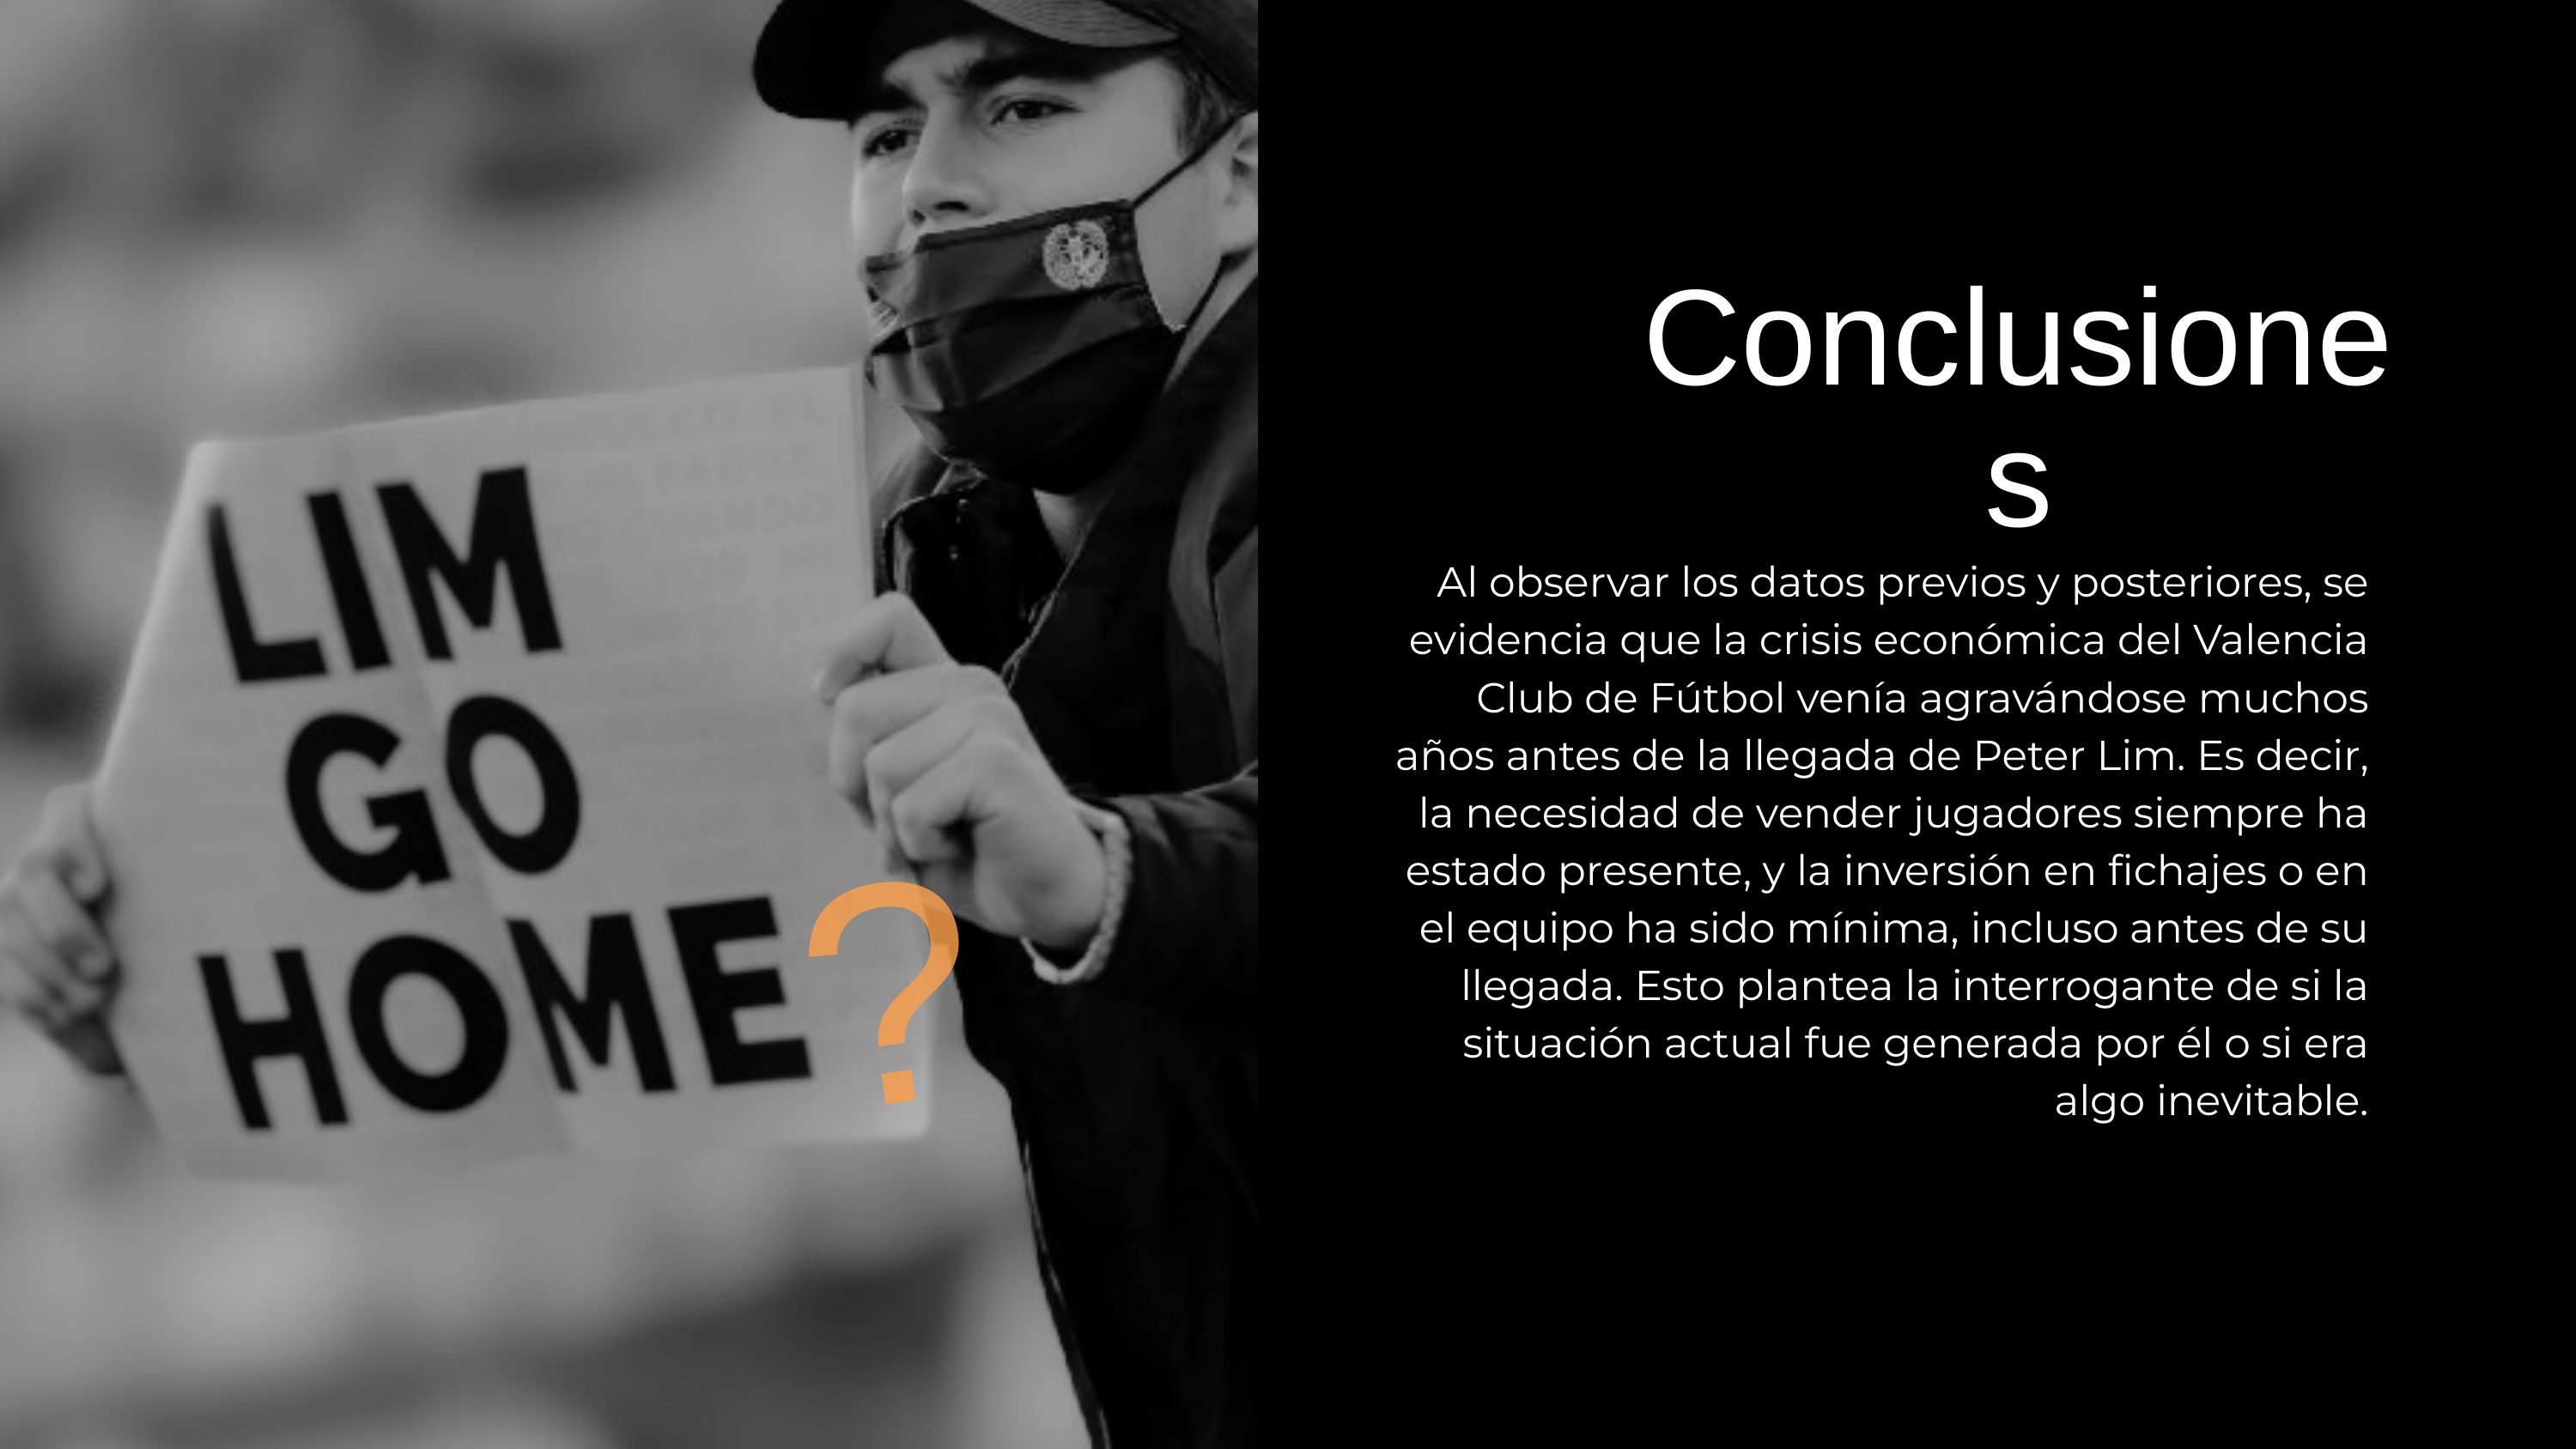

Conclusiones
Al observar los datos previos y posteriores, se evidencia que la crisis económica del Valencia Club de Fútbol venía agravándose muchos años antes de la llegada de Peter Lim. Es decir, la necesidad de vender jugadores siempre ha estado presente, y la inversión en fichajes o en el equipo ha sido mínima, incluso antes de su llegada. Esto plantea la interrogante de si la situación actual fue generada por él o si era algo inevitable.
?